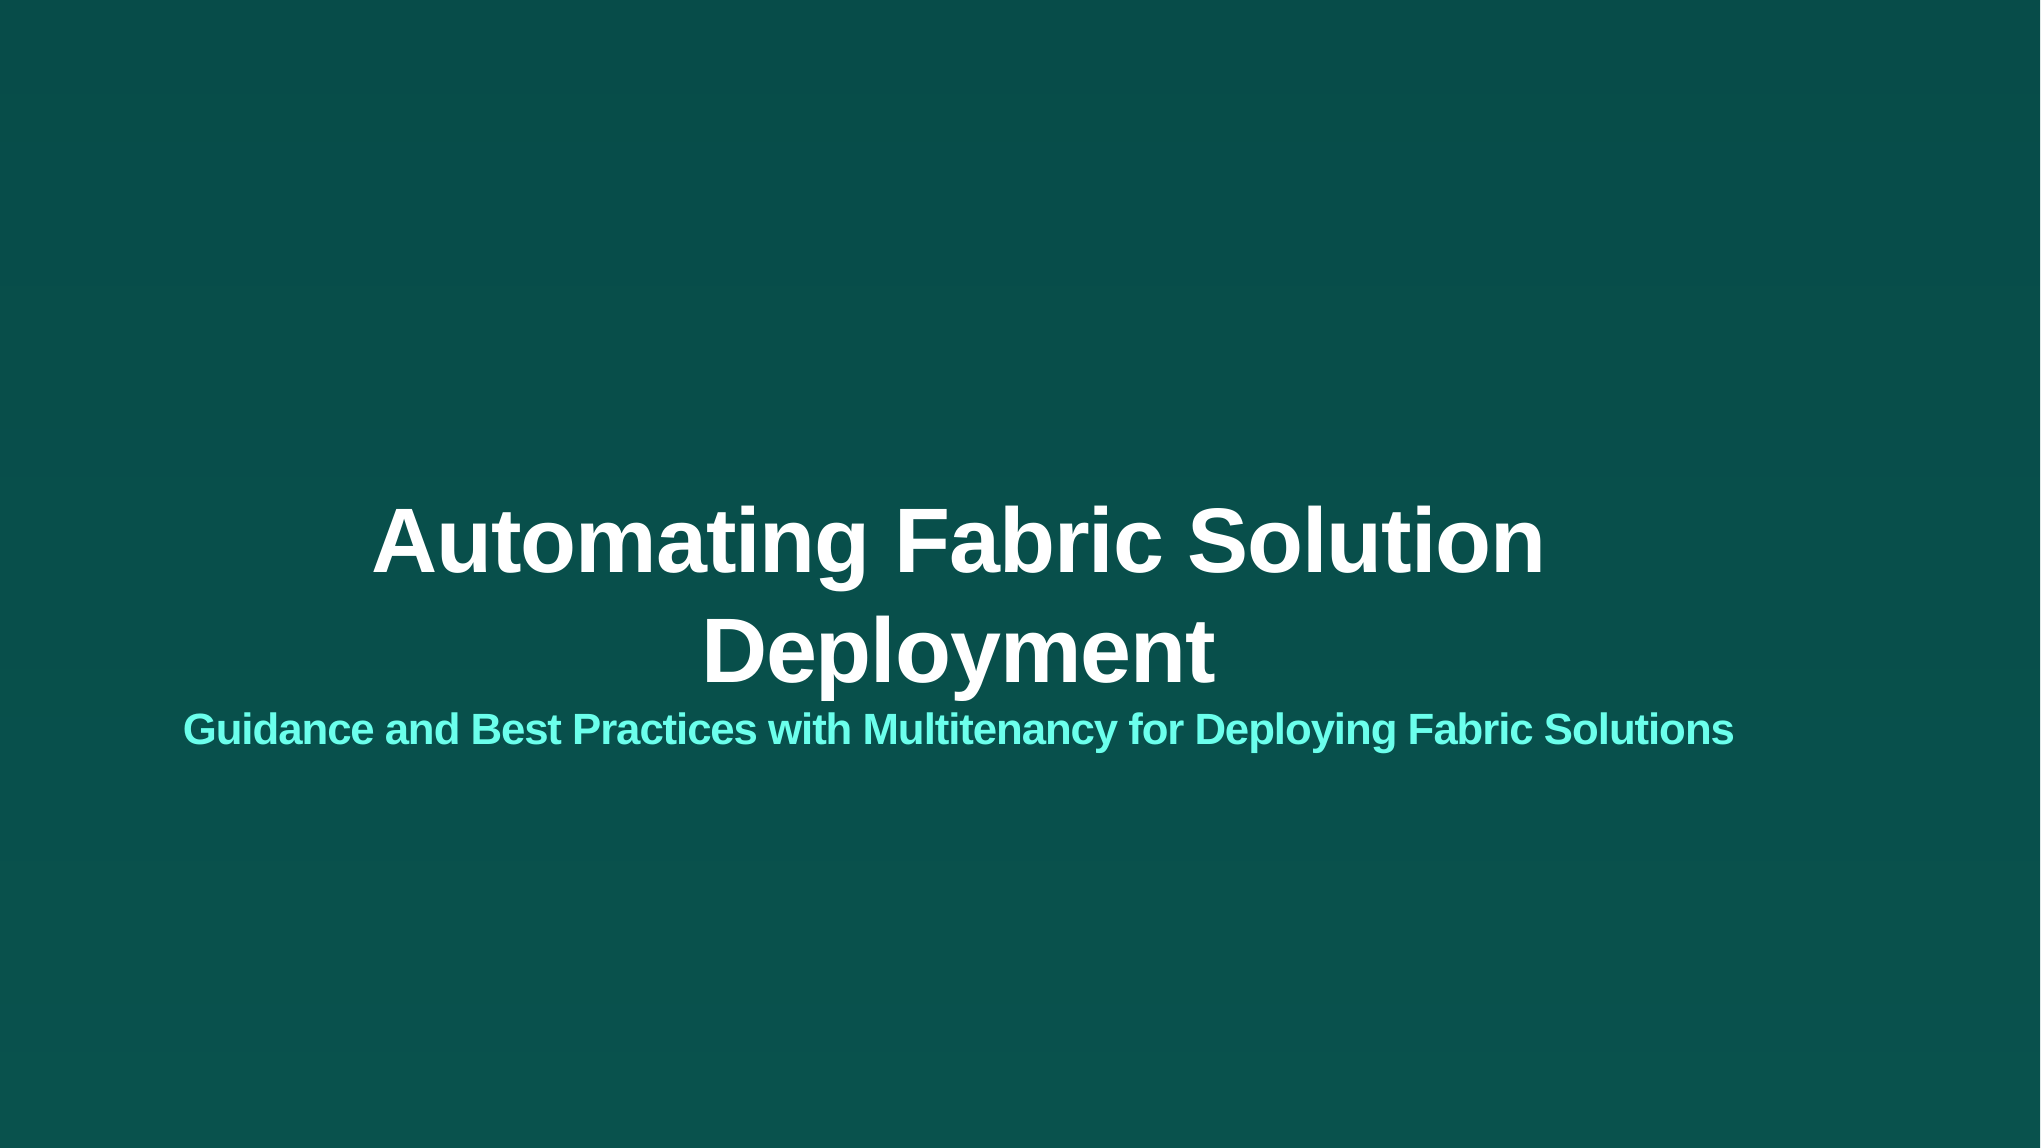

# Automating Fabric Solution Deployment Guidance and Best Practices with Multitenancy for Deploying Fabric Solutions